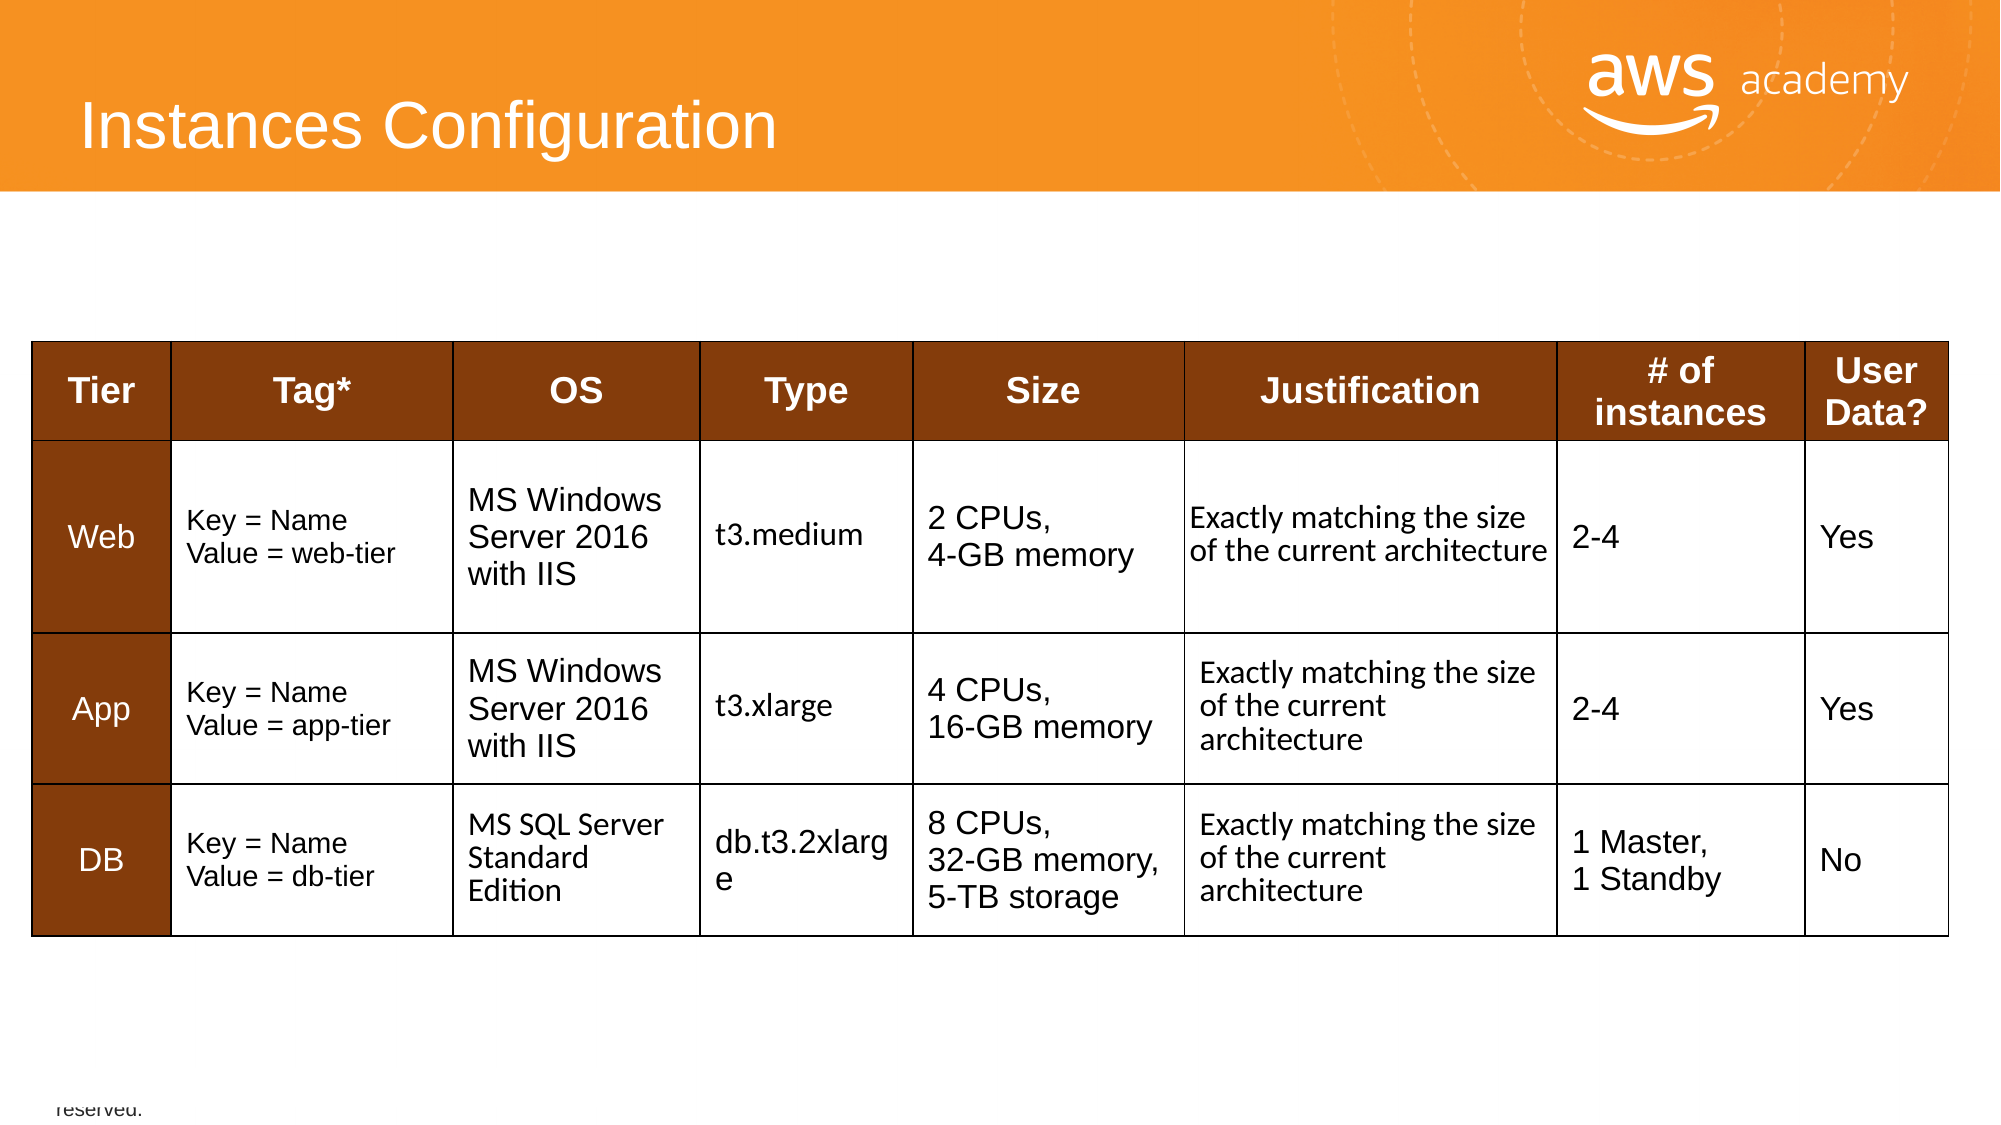

Instances Configuration
| Tier | Tag\* | OS | Type | Size | Justification | # of instances | User Data? |
| --- | --- | --- | --- | --- | --- | --- | --- |
| Web | Key = Name Value = web-tier | MS Windows Server 2016 with IIS | t3.medium | 2 CPUs, 4-GB memory | Exactly matching the size of the current architecture | 2-4 | Yes |
| App | Key = Name Value = app-tier | MS Windows Server 2016 with IIS | t3.xlarge | 4 CPUs, 16-GB memory | Exactly matching the size of the current architecture | 2-4 | Yes |
| DB | Key = Name Value = db-tier | MS SQL Server Standard Edition | db.t3.2xlarge | 8 CPUs, 32-GB memory, 5-TB storage | Exactly matching the size of the current architecture | 1 Master, 1 Standby | No |